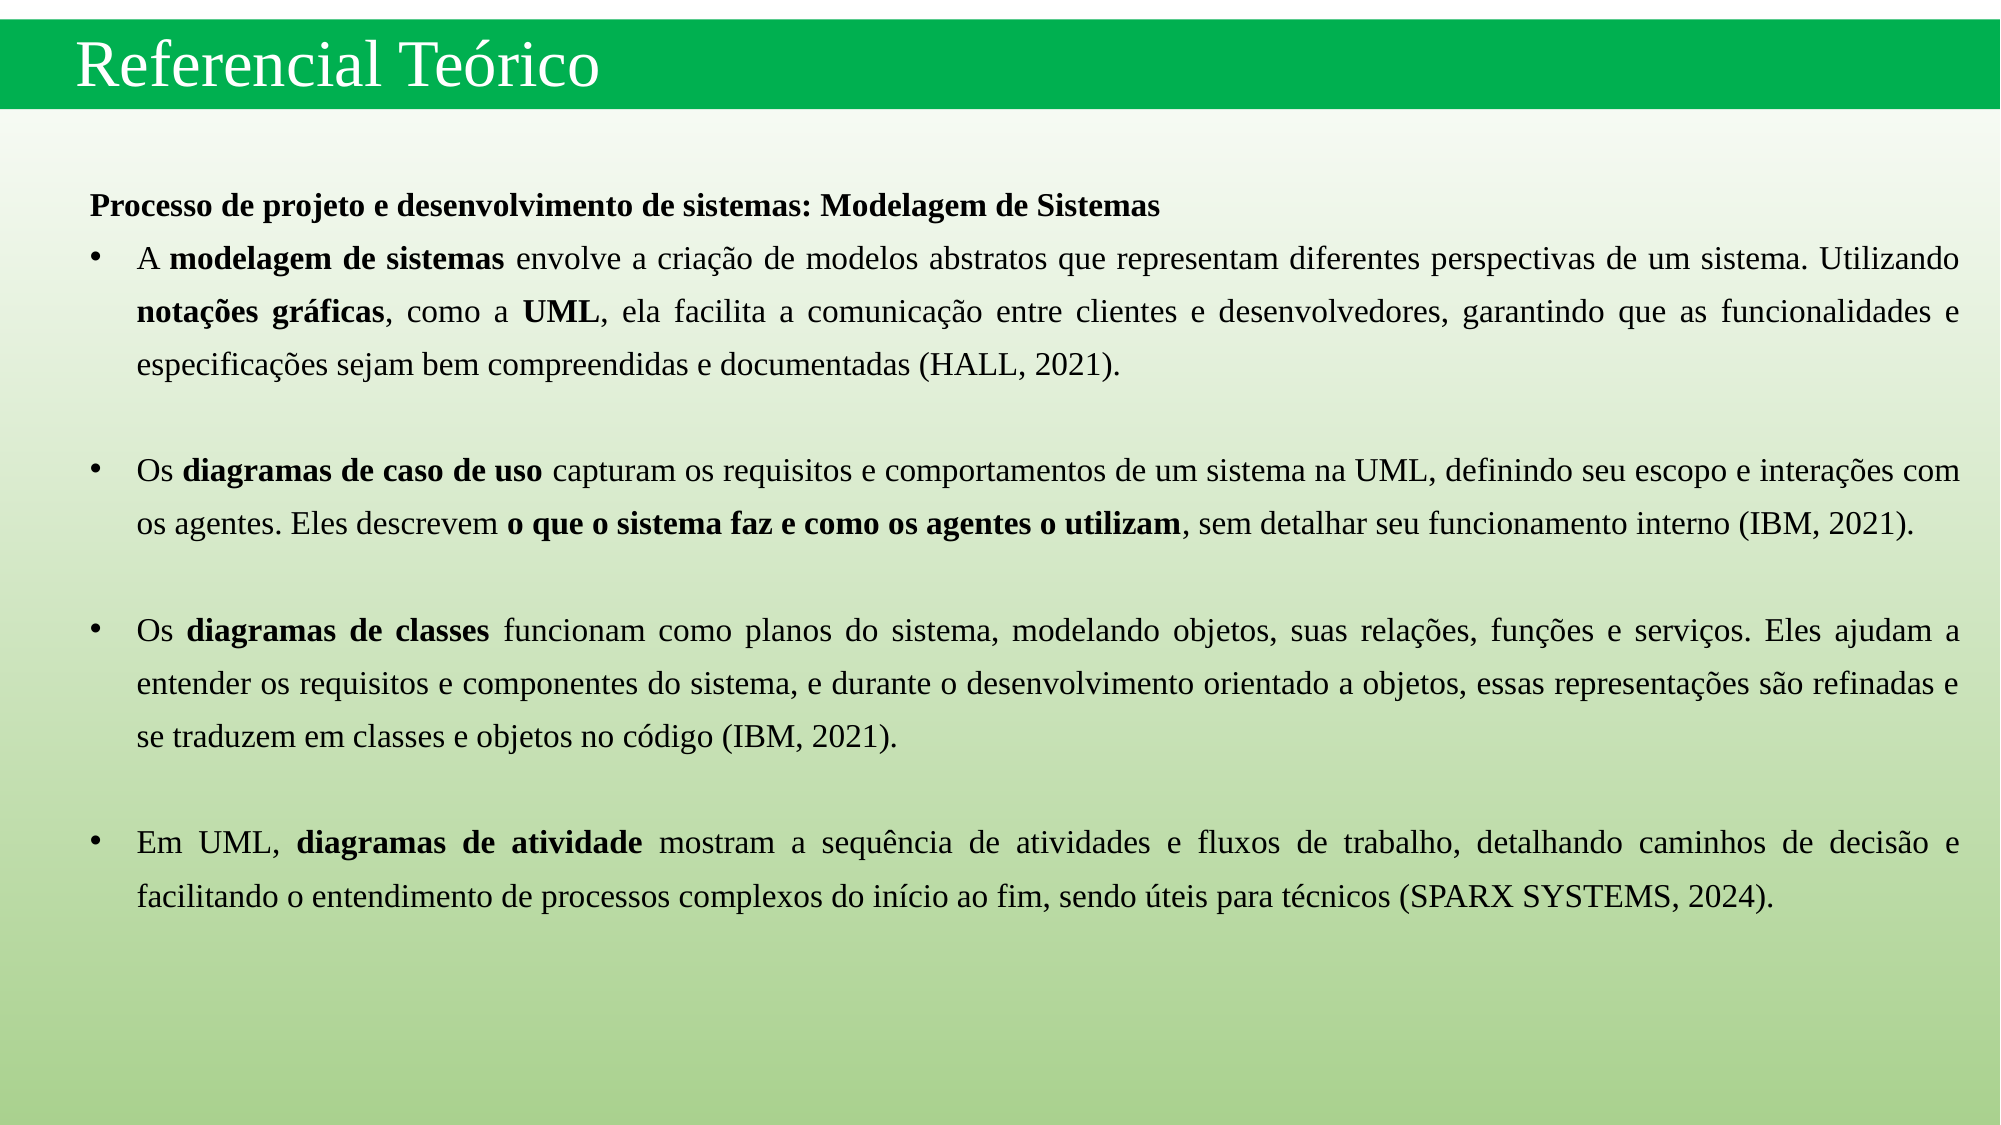

Referencial Teórico

Processo de projeto e desenvolvimento de sistemas: Modelagem de Sistemas
A modelagem de sistemas envolve a criação de modelos abstratos que representam diferentes perspectivas de um sistema. Utilizando notações gráficas, como a UML, ela facilita a comunicação entre clientes e desenvolvedores, garantindo que as funcionalidades e especificações sejam bem compreendidas e documentadas (HALL, 2021).

Os diagramas de caso de uso capturam os requisitos e comportamentos de um sistema na UML, definindo seu escopo e interações com os agentes. Eles descrevem o que o sistema faz e como os agentes o utilizam, sem detalhar seu funcionamento interno (IBM, 2021).

Os diagramas de classes funcionam como planos do sistema, modelando objetos, suas relações, funções e serviços. Eles ajudam a entender os requisitos e componentes do sistema, e durante o desenvolvimento orientado a objetos, essas representações são refinadas e se traduzem em classes e objetos no código (IBM, 2021).

Em UML, diagramas de atividade mostram a sequência de atividades e fluxos de trabalho, detalhando caminhos de decisão e facilitando o entendimento de processos complexos do início ao fim, sendo úteis para técnicos (SPARX SYSTEMS, 2024).